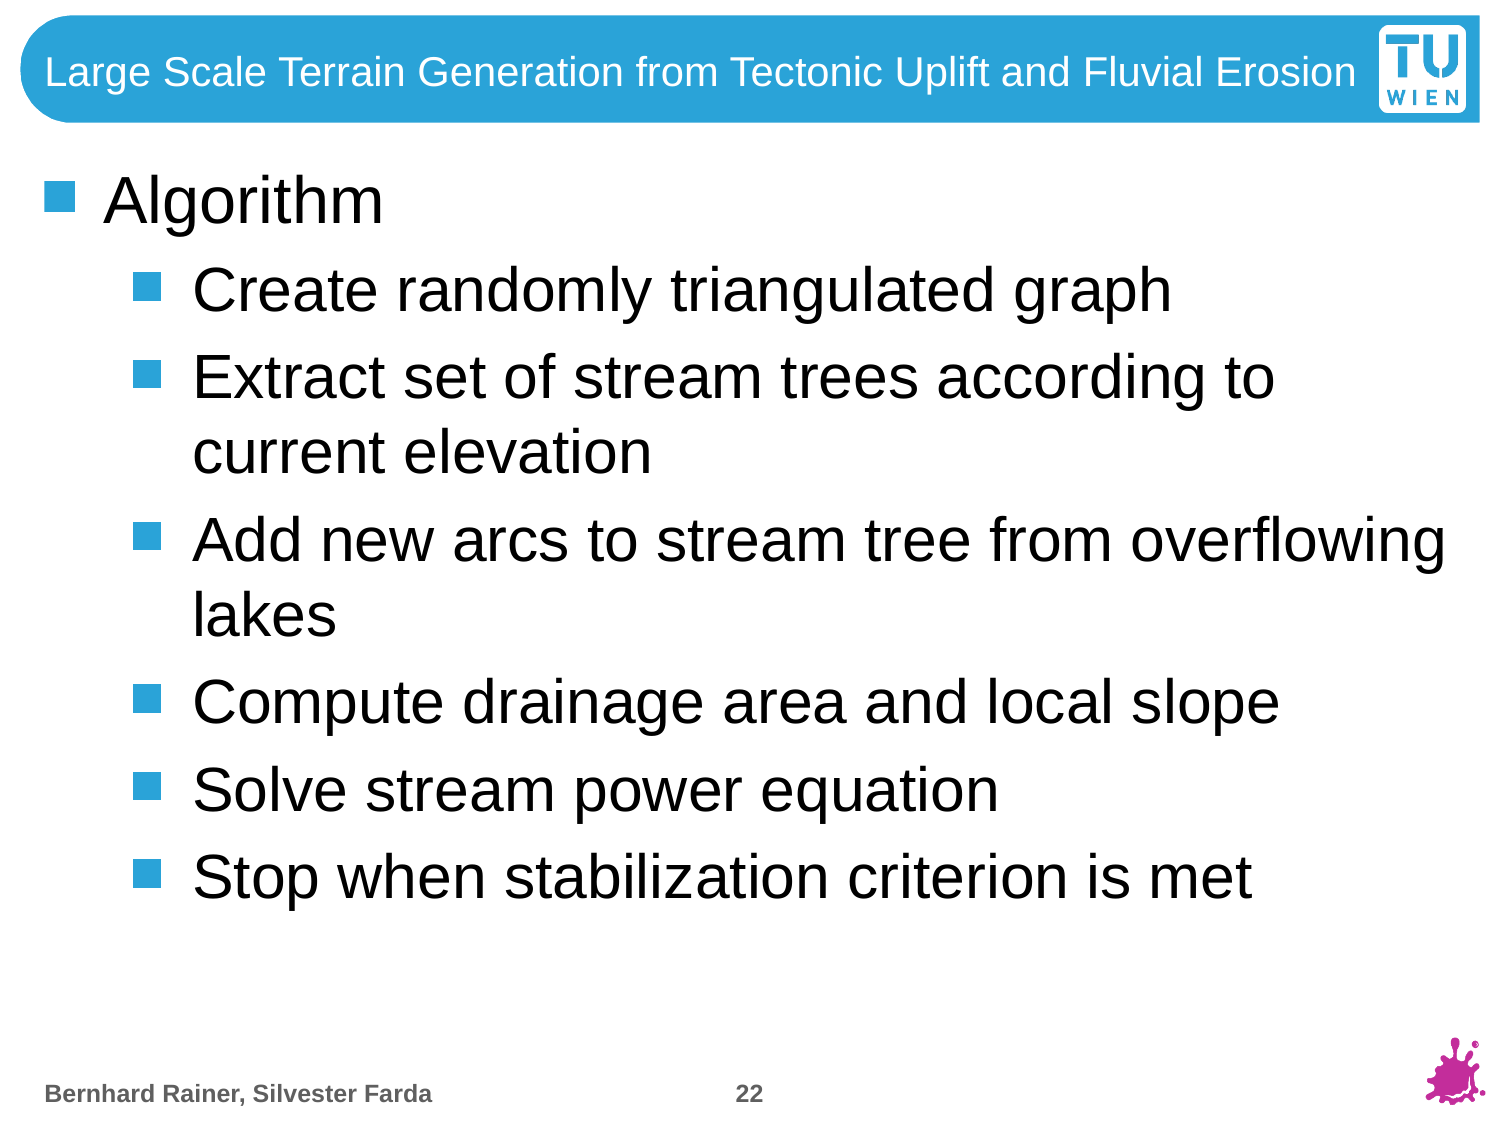

# Large Scale Terrain Generation from Tectonic Uplift and Fluvial Erosion
Algorithm
Create randomly triangulated graph
Extract set of stream trees according to current elevation
Add new arcs to stream tree from overflowing lakes
Compute drainage area and local slope
Solve stream power equation
Stop when stabilization criterion is met
22
Bernhard Rainer, Silvester Farda